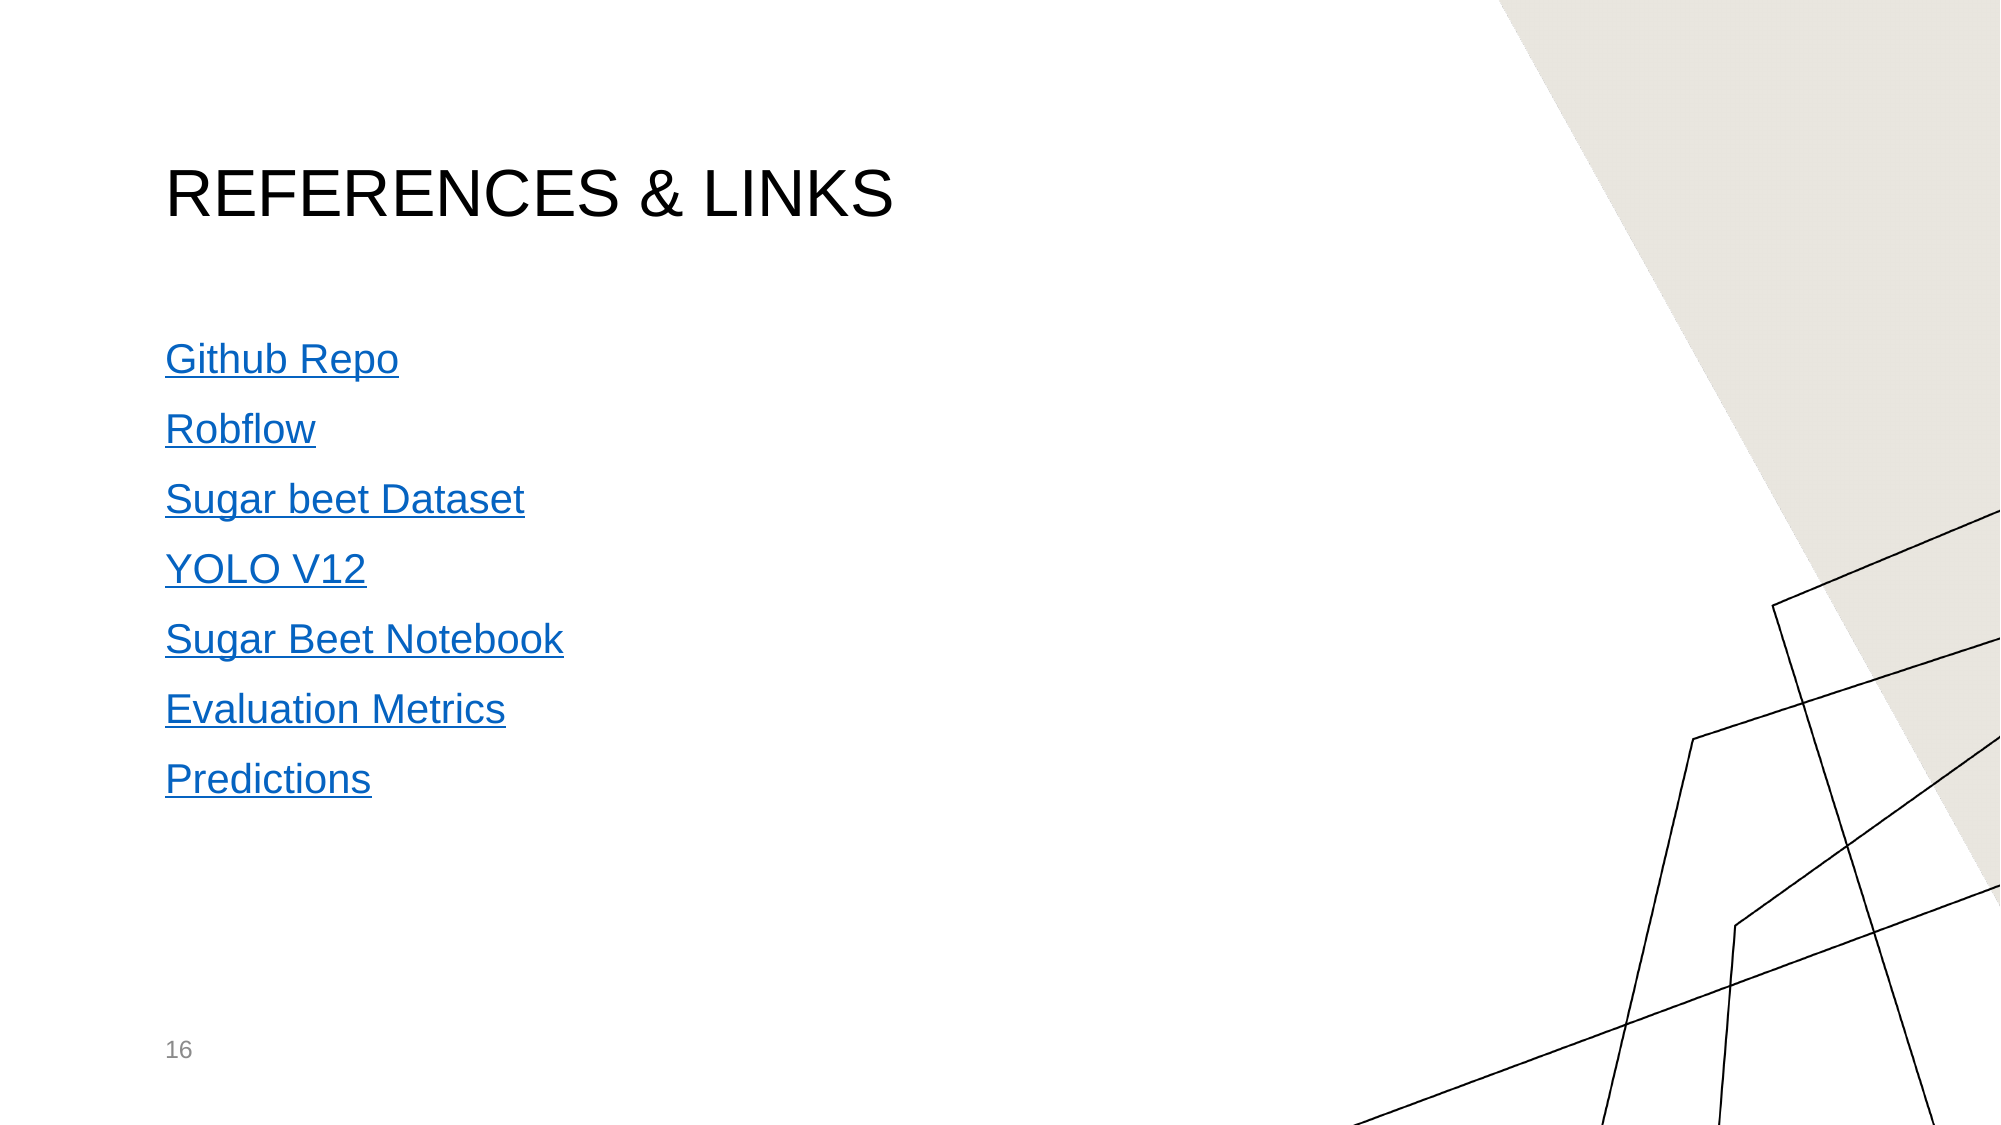

# References & links
Github Repo
Robflow
Sugar beet Dataset
YOLO V12
Sugar Beet Notebook
Evaluation Metrics
Predictions
16